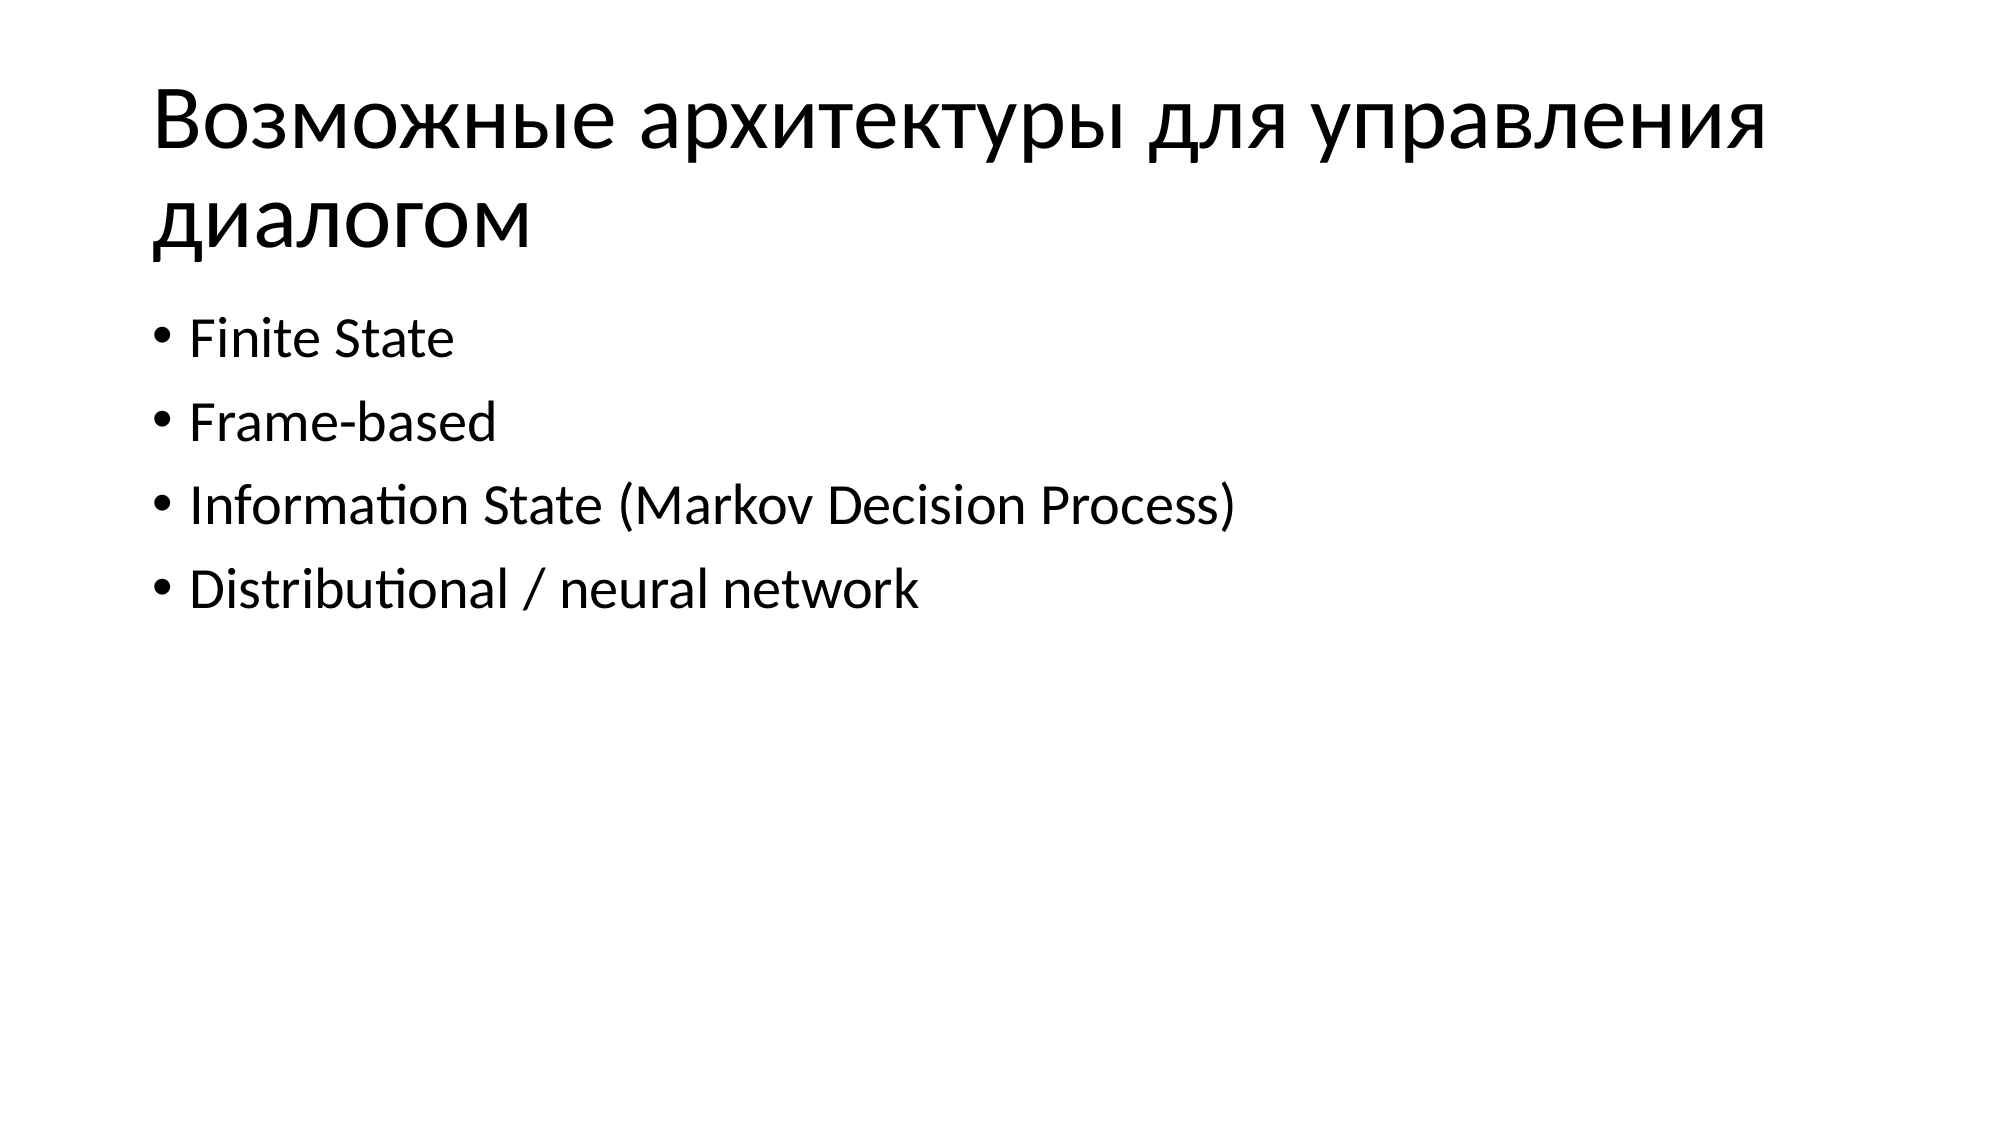

# Возможные архитектуры для управления диалогом
Finite State
Frame-based
Information State (Markov Decision Process)
Distributional / neural network